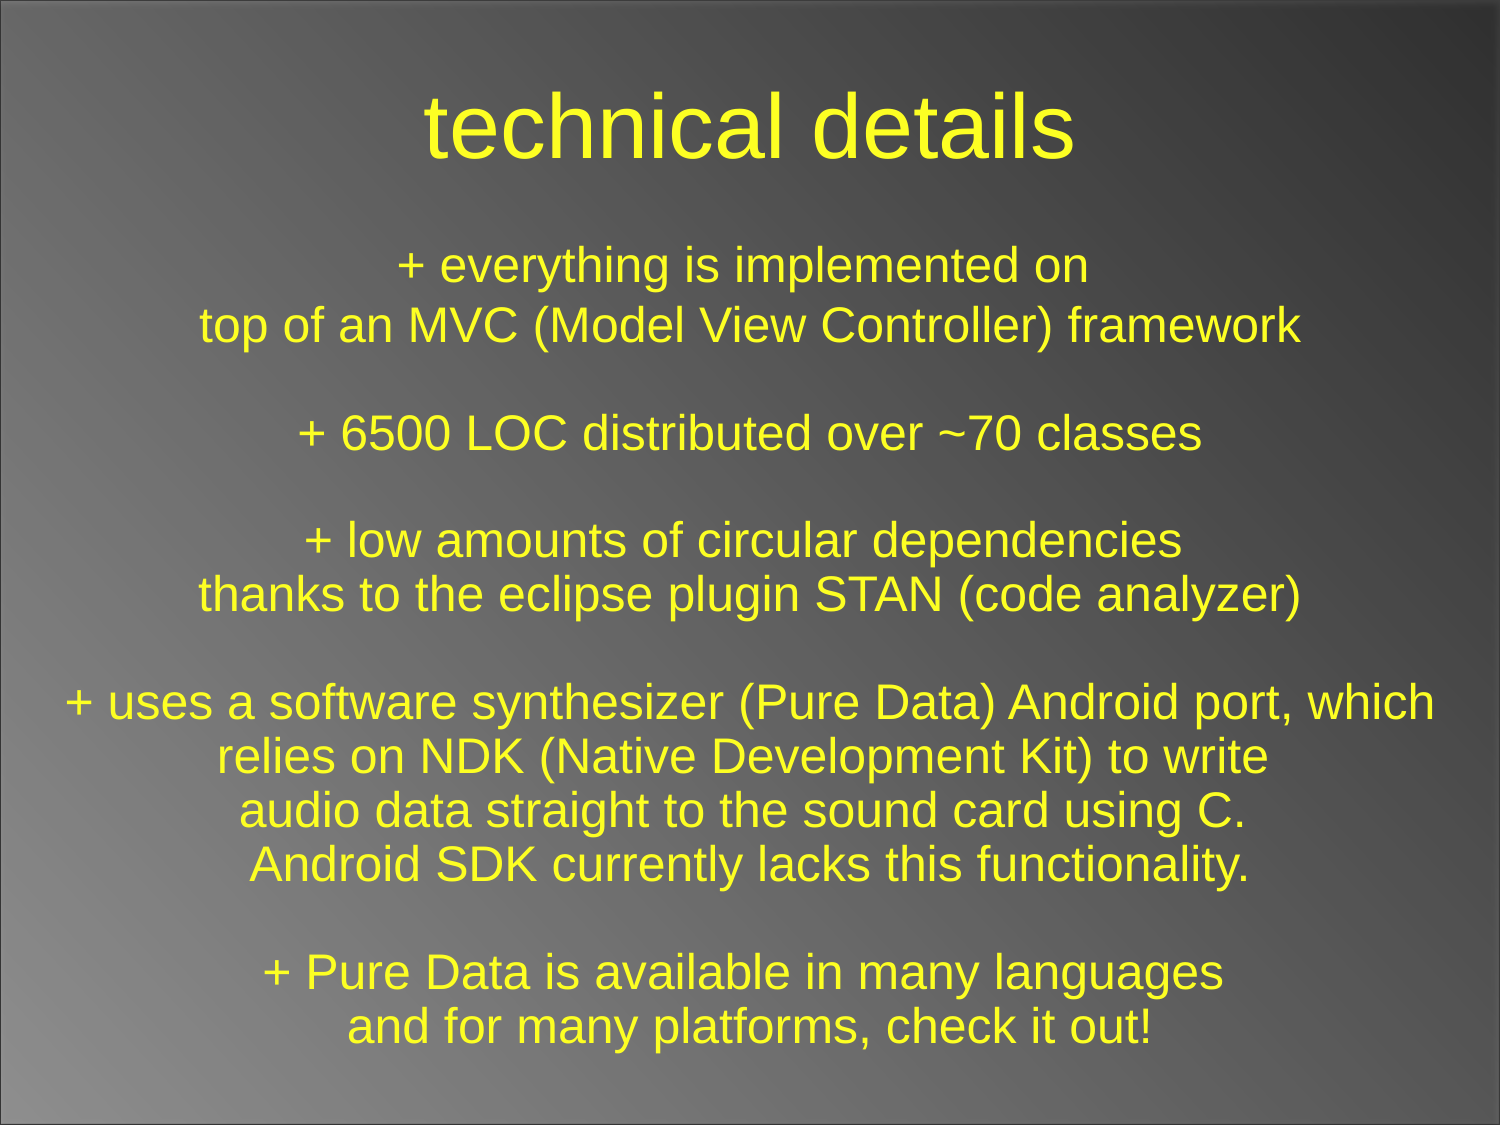

technical details
+ everything is implemented on
top of an MVC (Model View Controller) framework

+ 6500 LOC distributed over ~70 classes

+ low amounts of circular dependencies
thanks to the eclipse plugin STAN (code analyzer)

+ uses a software synthesizer (Pure Data) Android port, which relies on NDK (Native Development Kit) to write
audio data straight to the sound card using C.
Android SDK currently lacks this functionality.

+ Pure Data is available in many languages
and for many platforms, check it out!